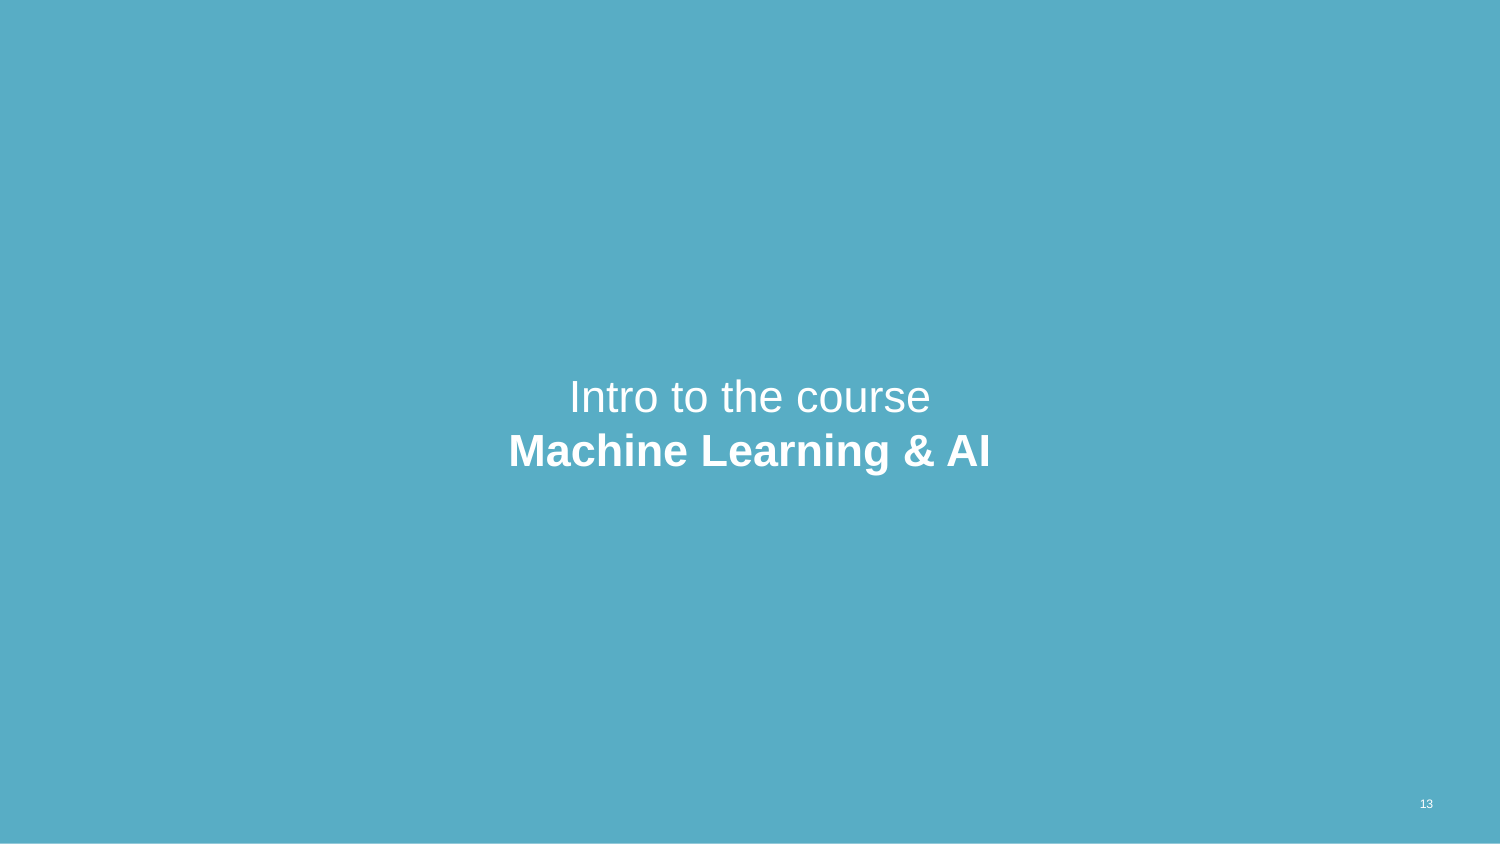

# Intro to the course
Machine Learning & AI
13